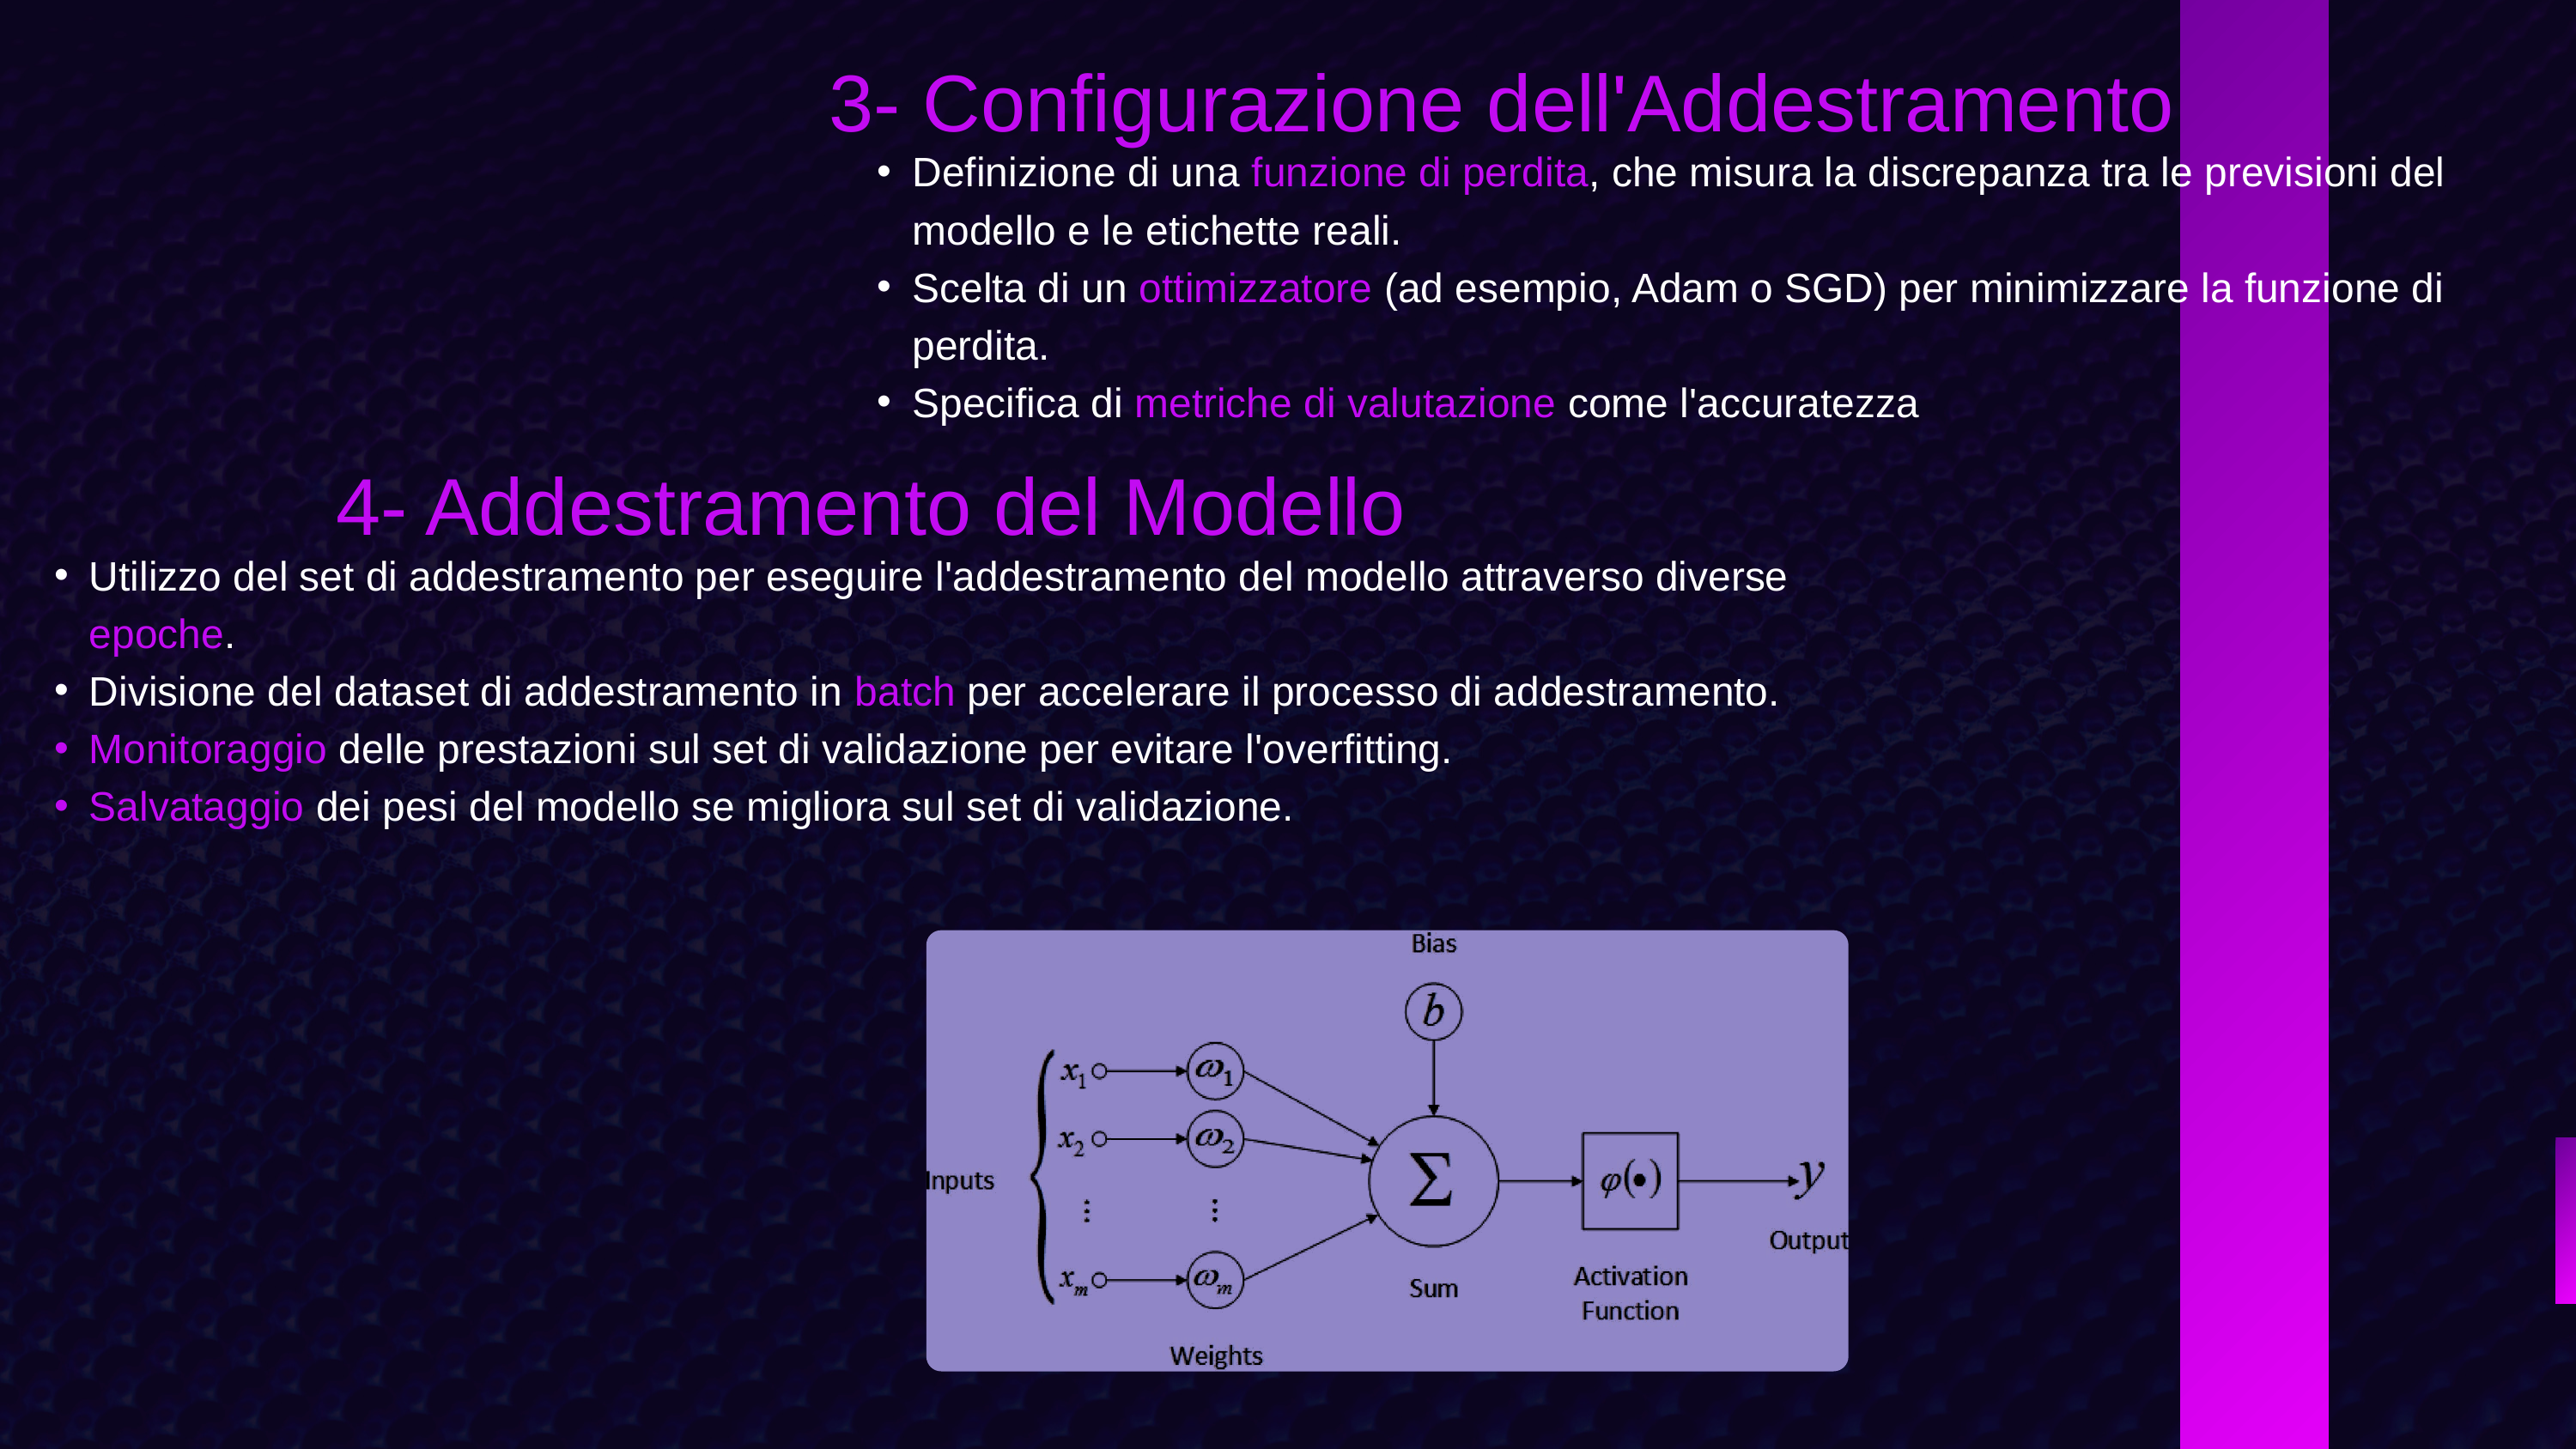

3- Configurazione dell'Addestramento
Definizione di una funzione di perdita, che misura la discrepanza tra le previsioni del modello e le etichette reali.
Scelta di un ottimizzatore (ad esempio, Adam o SGD) per minimizzare la funzione di perdita.
Specifica di metriche di valutazione come l'accuratezza

4- Addestramento del Modello
Utilizzo del set di addestramento per eseguire l'addestramento del modello attraverso diverse epoche.
Divisione del dataset di addestramento in batch per accelerare il processo di addestramento.
Monitoraggio delle prestazioni sul set di validazione per evitare l'overfitting.
Salvataggio dei pesi del modello se migliora sul set di validazione.